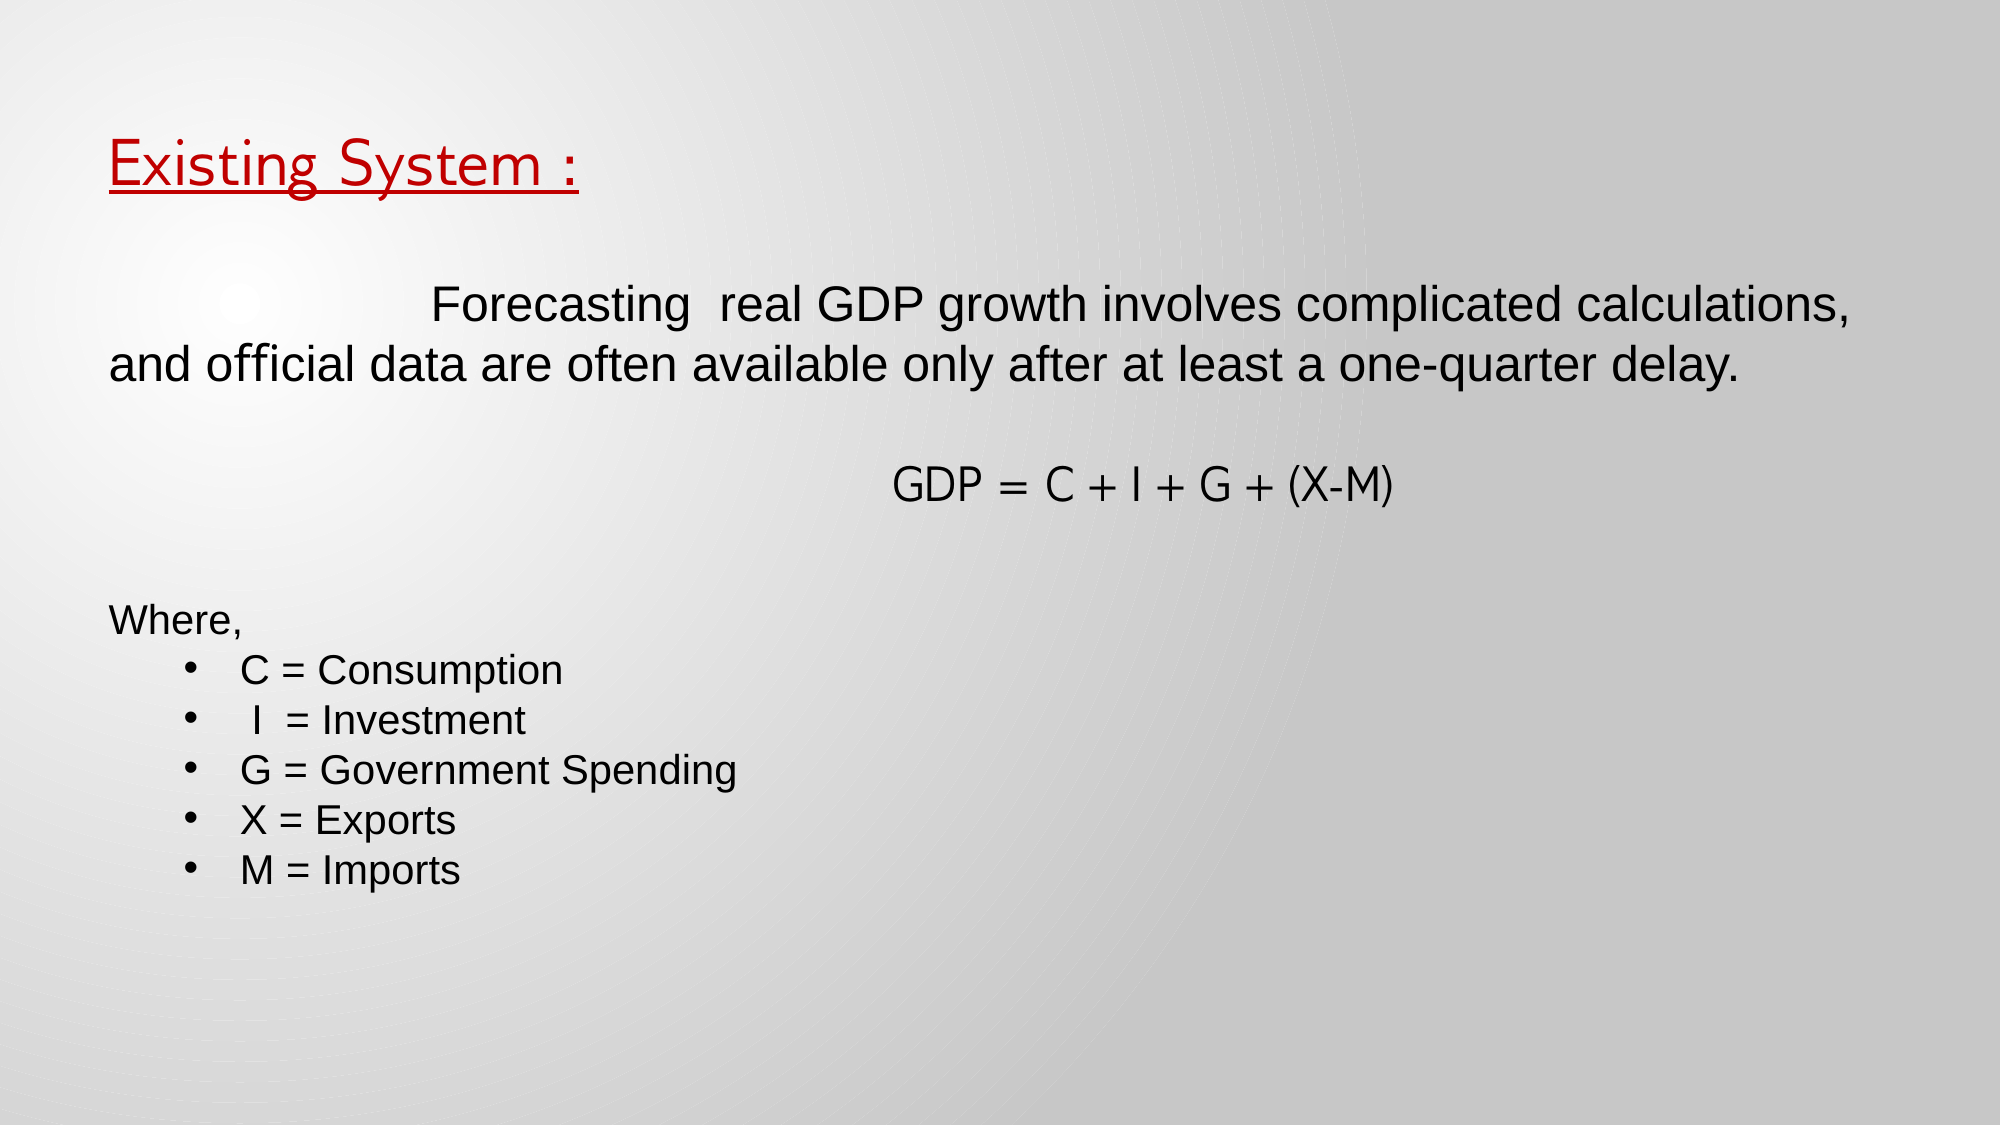

Existing System :
                       Forecasting  real GDP growth involves complicated calculations, and oﬃcial data are often available only after at least a one-quarter delay.

                                                        GDP = C + I + G + (X-M)

Where,
C = Consumption
 I  = Investment
G = Government Spending
X = Exports
M = Imports